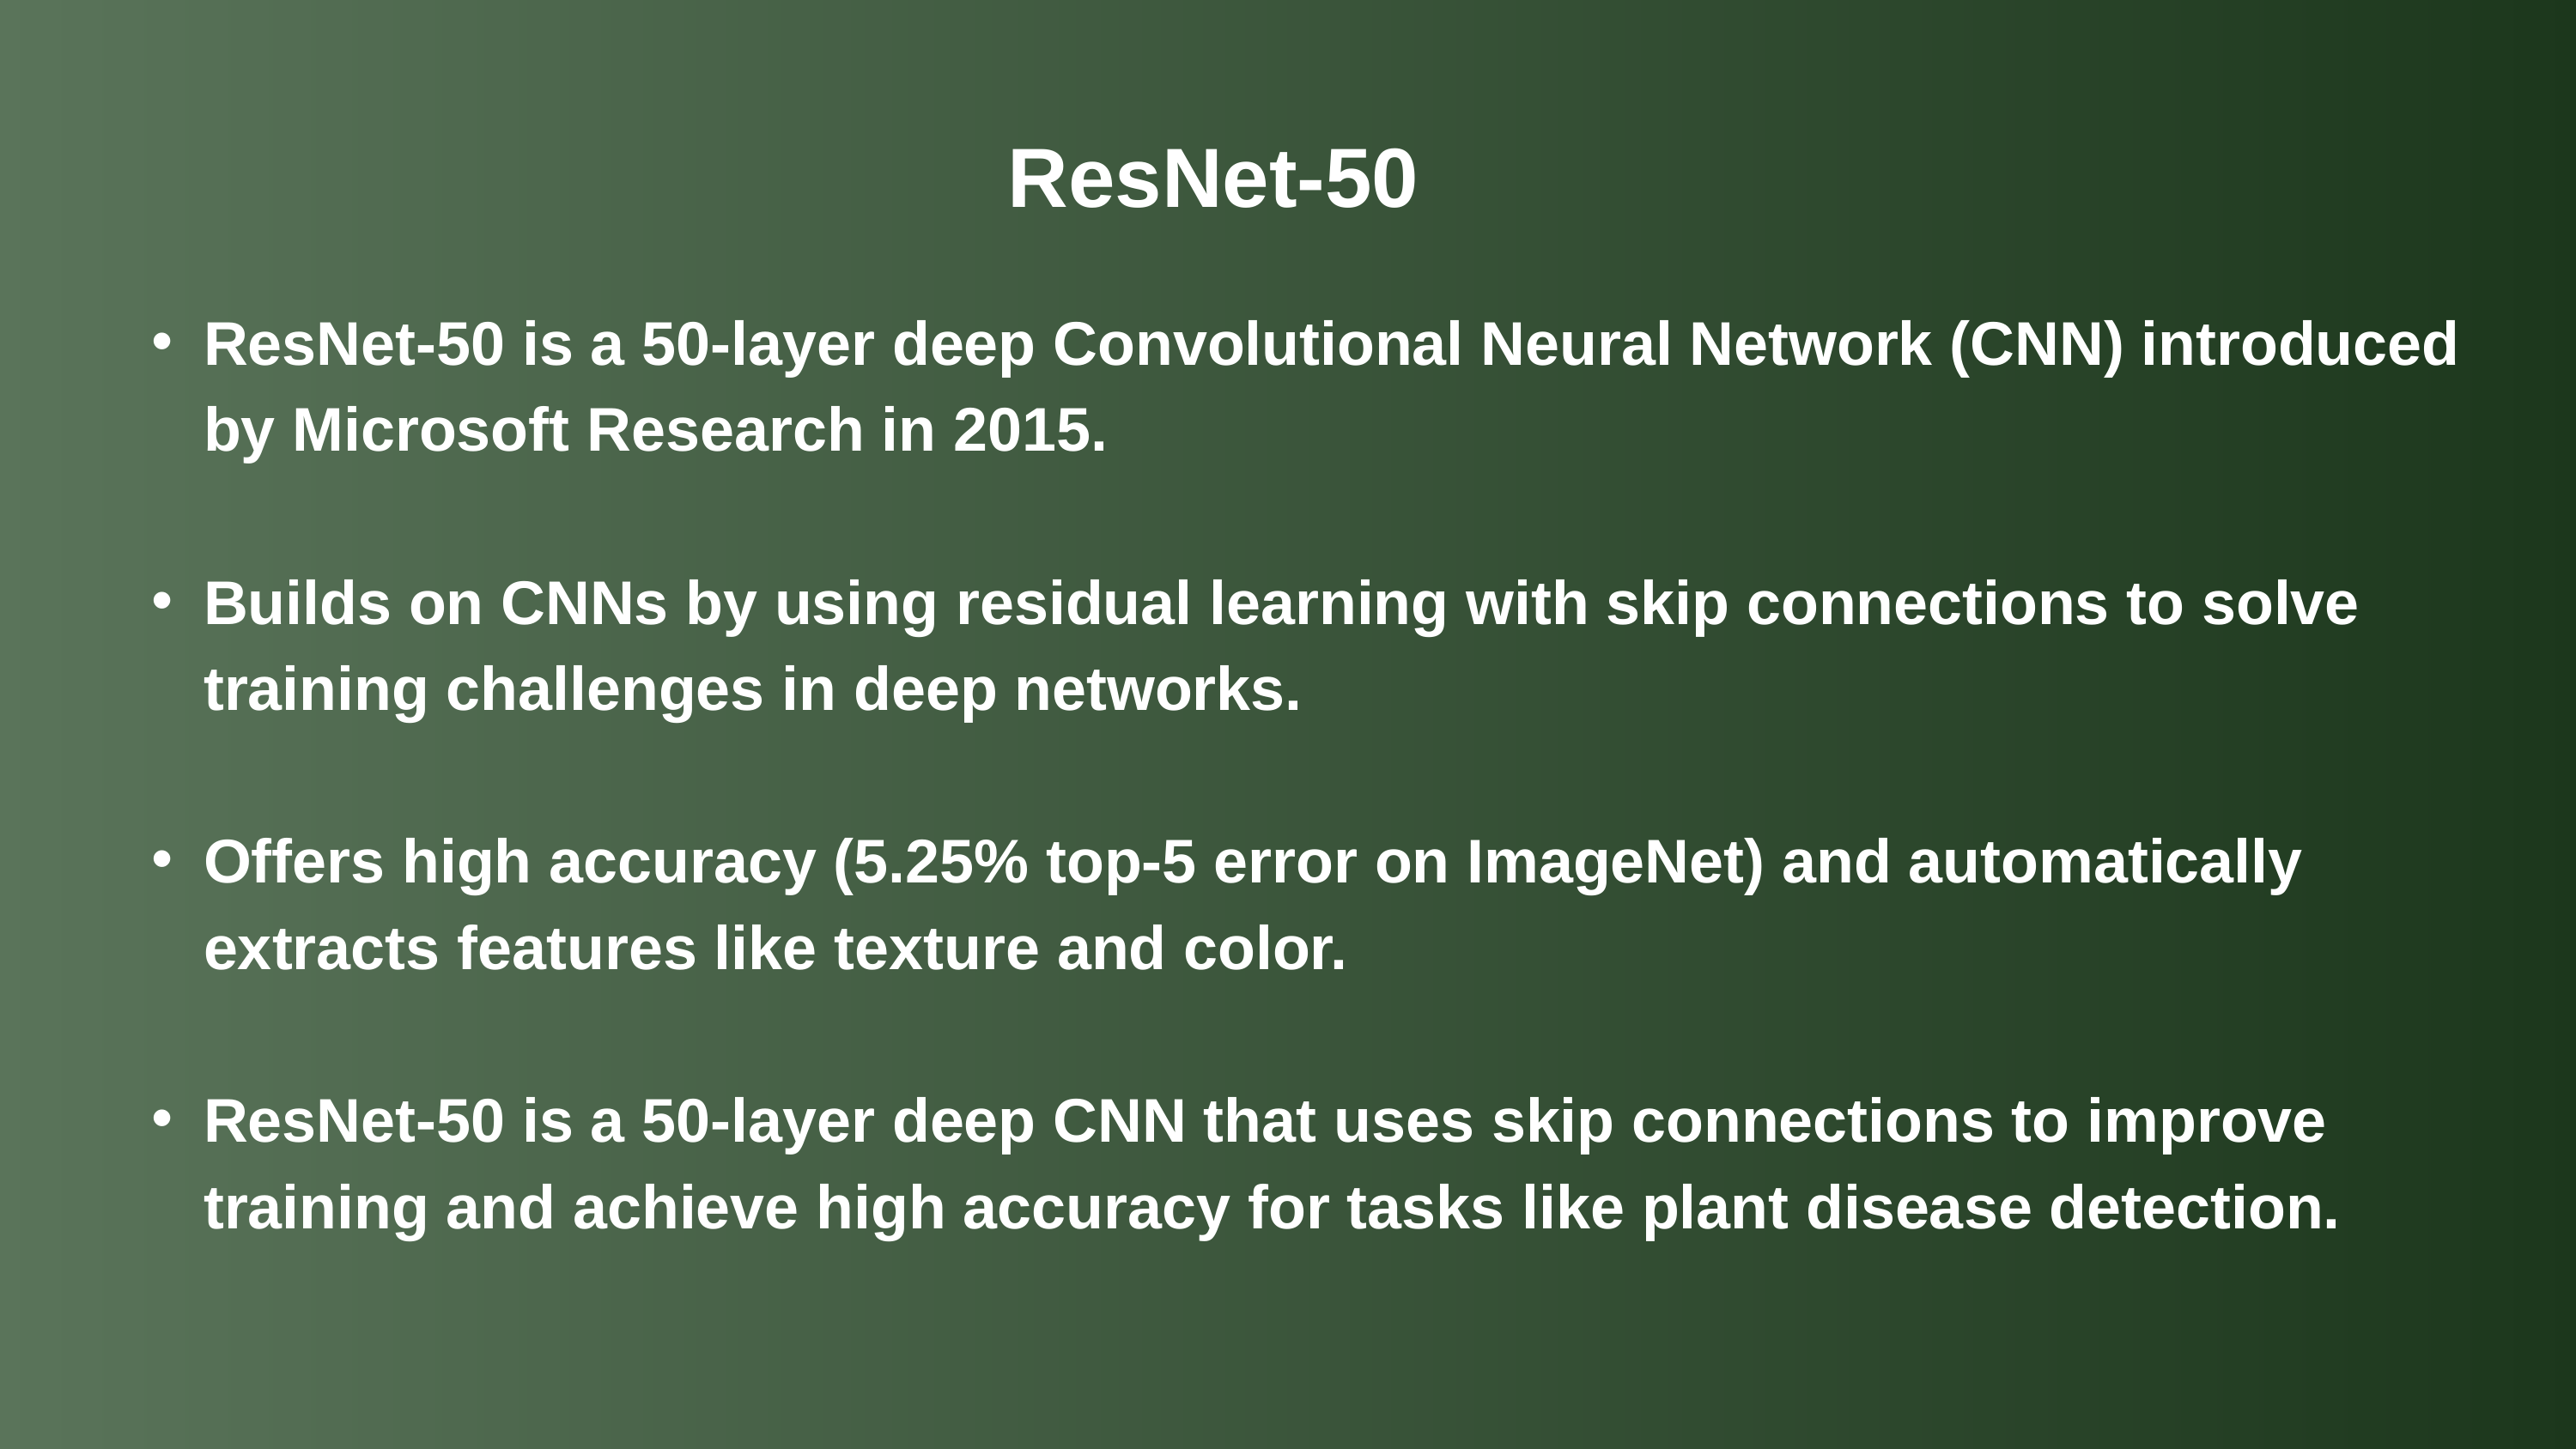

ResNet-50
ResNet-50 is a 50-layer deep Convolutional Neural Network (CNN) introduced by Microsoft Research in 2015.

Builds on CNNs by using residual learning with skip connections to solve training challenges in deep networks.

Offers high accuracy (5.25% top-5 error on ImageNet) and automatically extracts features like texture and color.

ResNet-50 is a 50-layer deep CNN that uses skip connections to improve training and achieve high accuracy for tasks like plant disease detection.